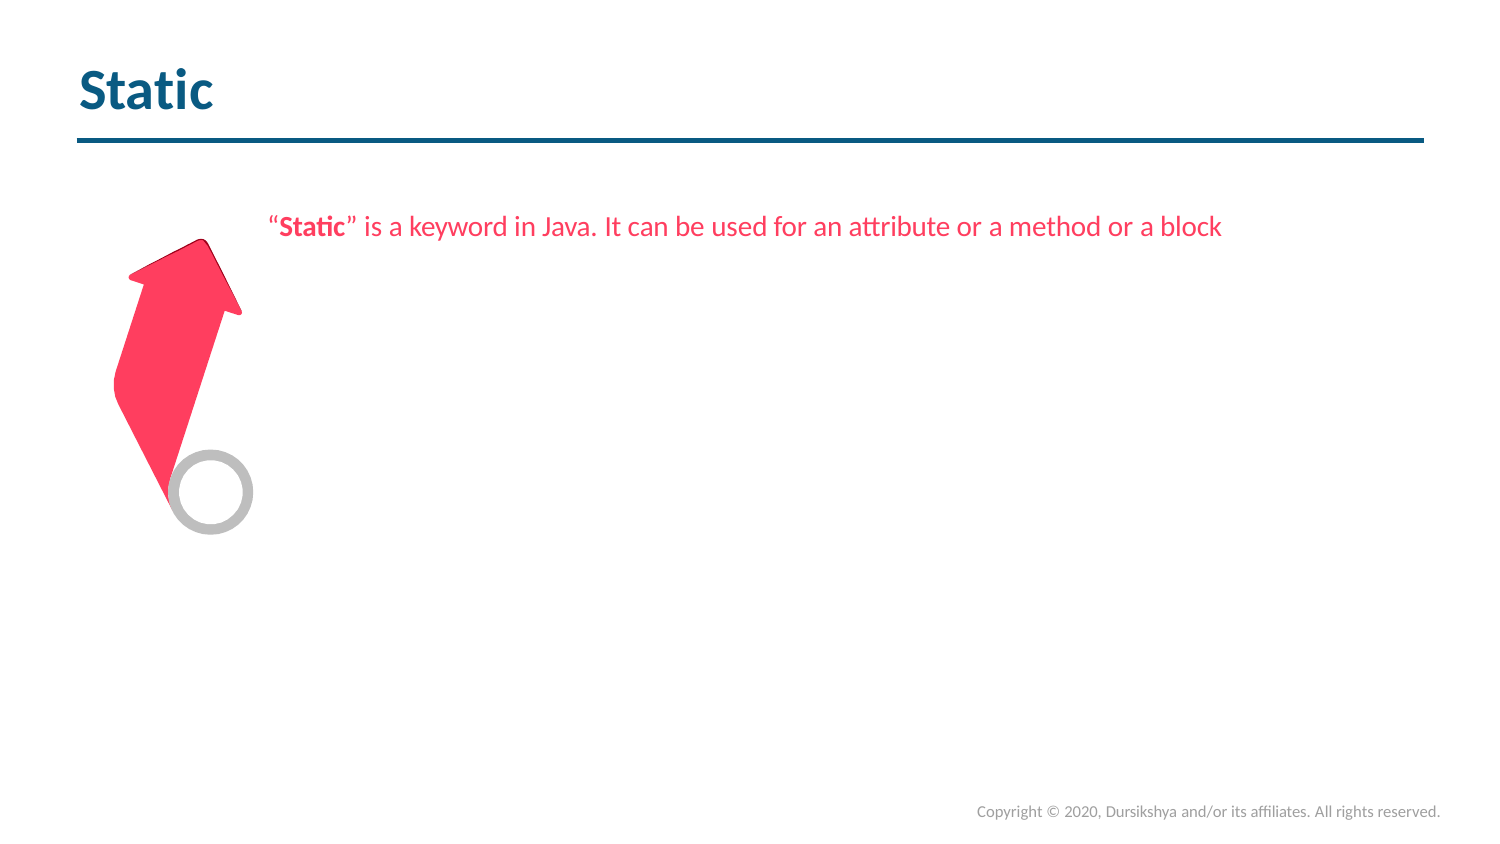

Static

“Static” is a keyword in Java. It can be used for an attribute or a method or a block

Copyright © 2020, Dursikshya and/or its affiliates. All rights reserved.